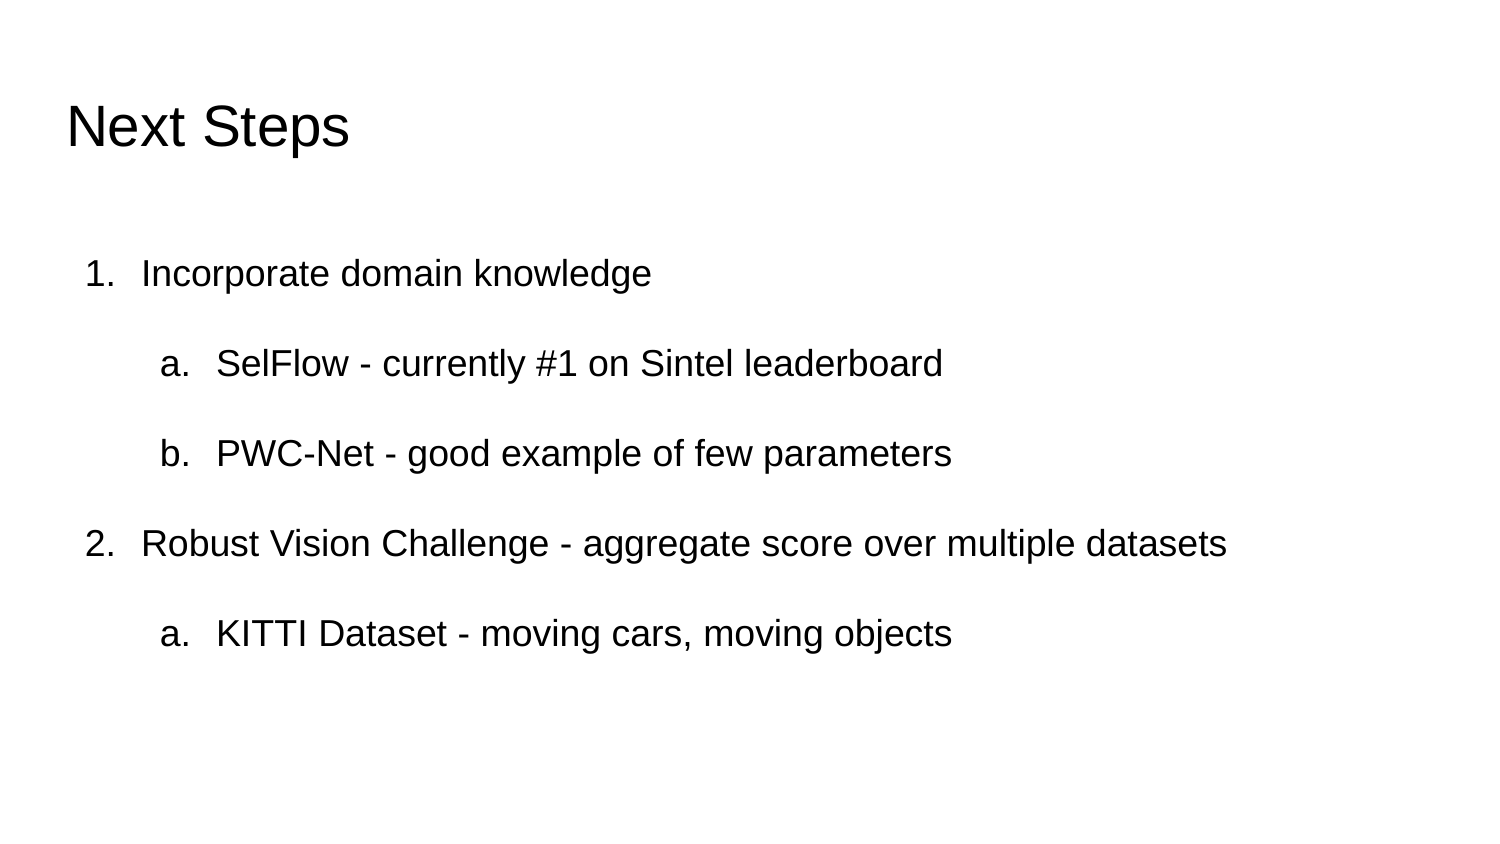

# Next Steps
Incorporate domain knowledge
SelFlow - currently #1 on Sintel leaderboard
PWC-Net - good example of few parameters
Robust Vision Challenge - aggregate score over multiple datasets
KITTI Dataset - moving cars, moving objects